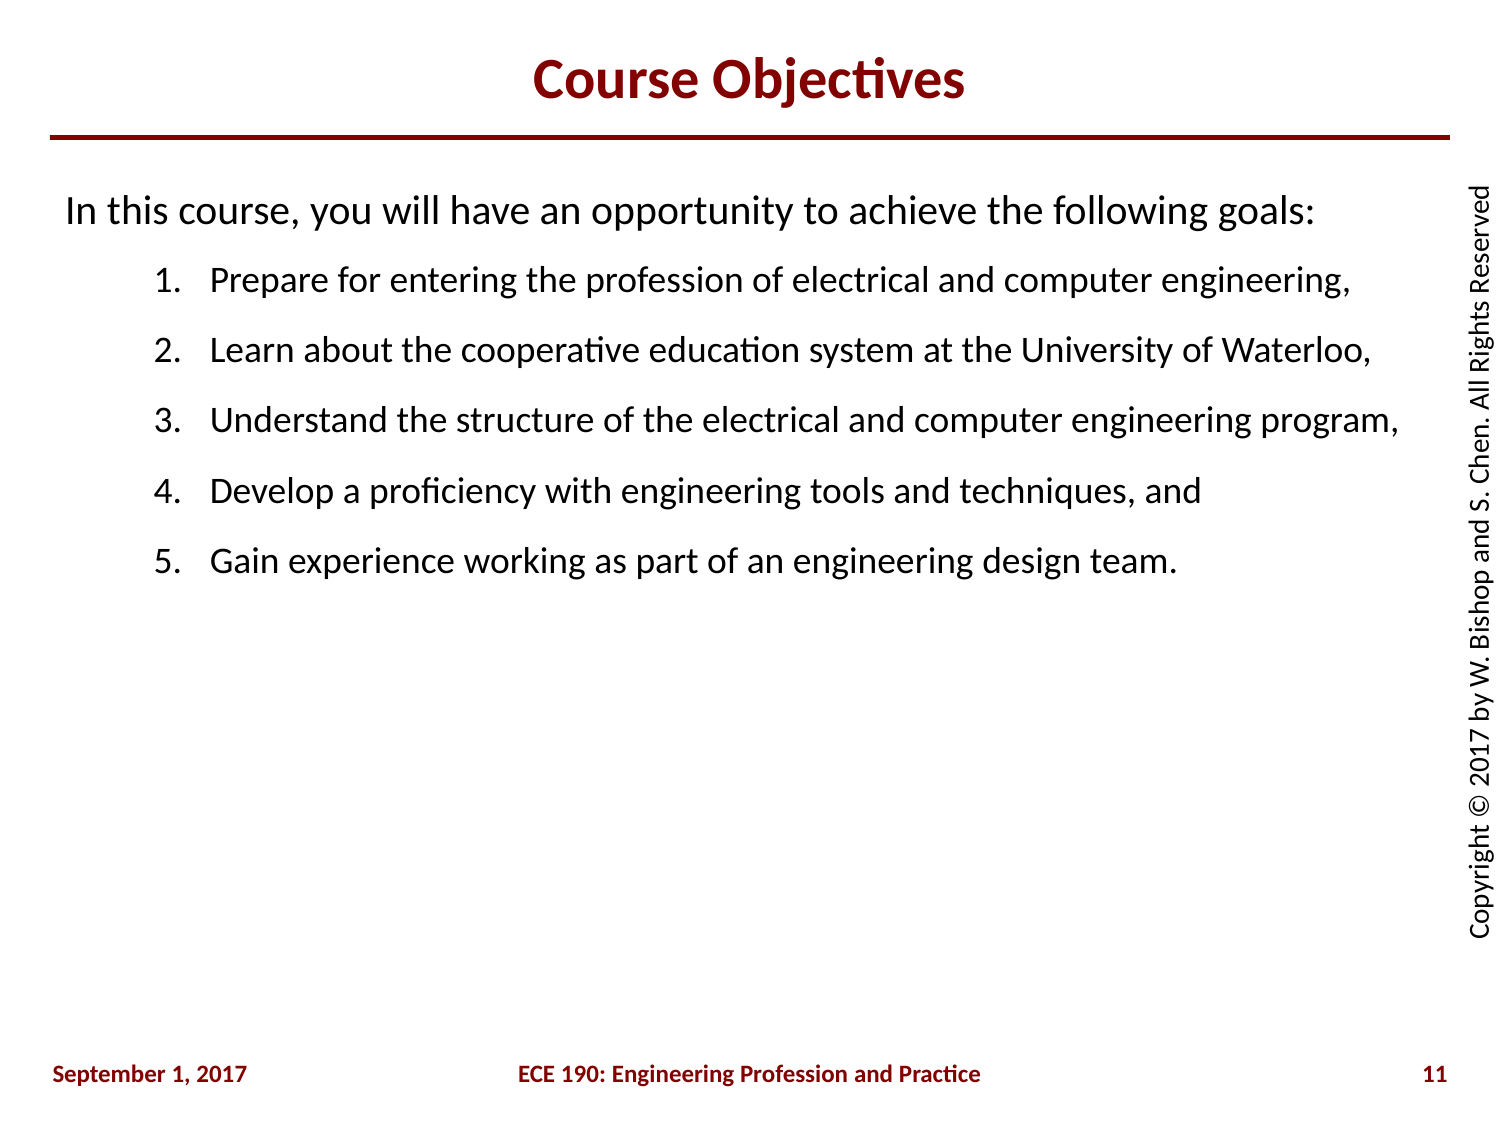

# Course Objectives
In this course, you will have an opportunity to achieve the following goals:
Prepare for entering the profession of electrical and computer engineering,
Learn about the cooperative education system at the University of Waterloo,
Understand the structure of the electrical and computer engineering program,
Develop a proficiency with engineering tools and techniques, and
Gain experience working as part of an engineering design team.

September 1, 2017
ECE 190: Engineering Profession and Practice
11